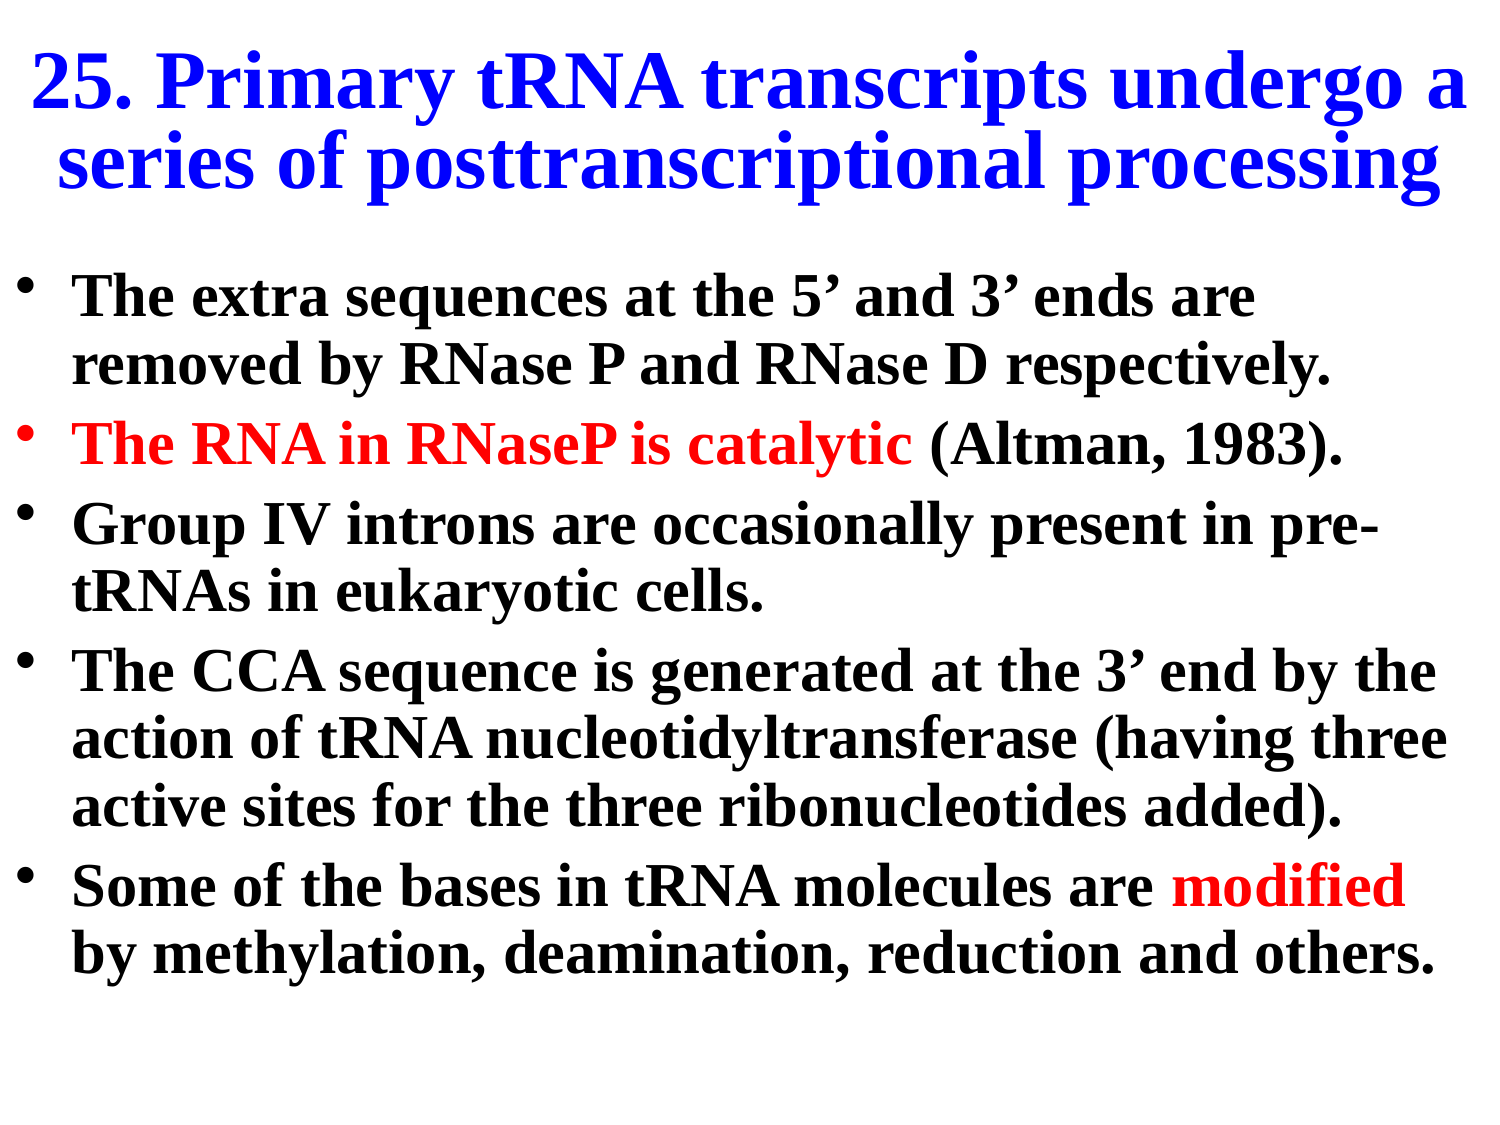

# 25. Primary tRNA transcripts undergo a series of posttranscriptional processing
The extra sequences at the 5’ and 3’ ends are removed by RNase P and RNase D respectively.
The RNA in RNaseP is catalytic (Altman, 1983).
Group IV introns are occasionally present in pre-tRNAs in eukaryotic cells.
The CCA sequence is generated at the 3’ end by the action of tRNA nucleotidyltransferase (having three active sites for the three ribonucleotides added).
Some of the bases in tRNA molecules are modified by methylation, deamination, reduction and others.